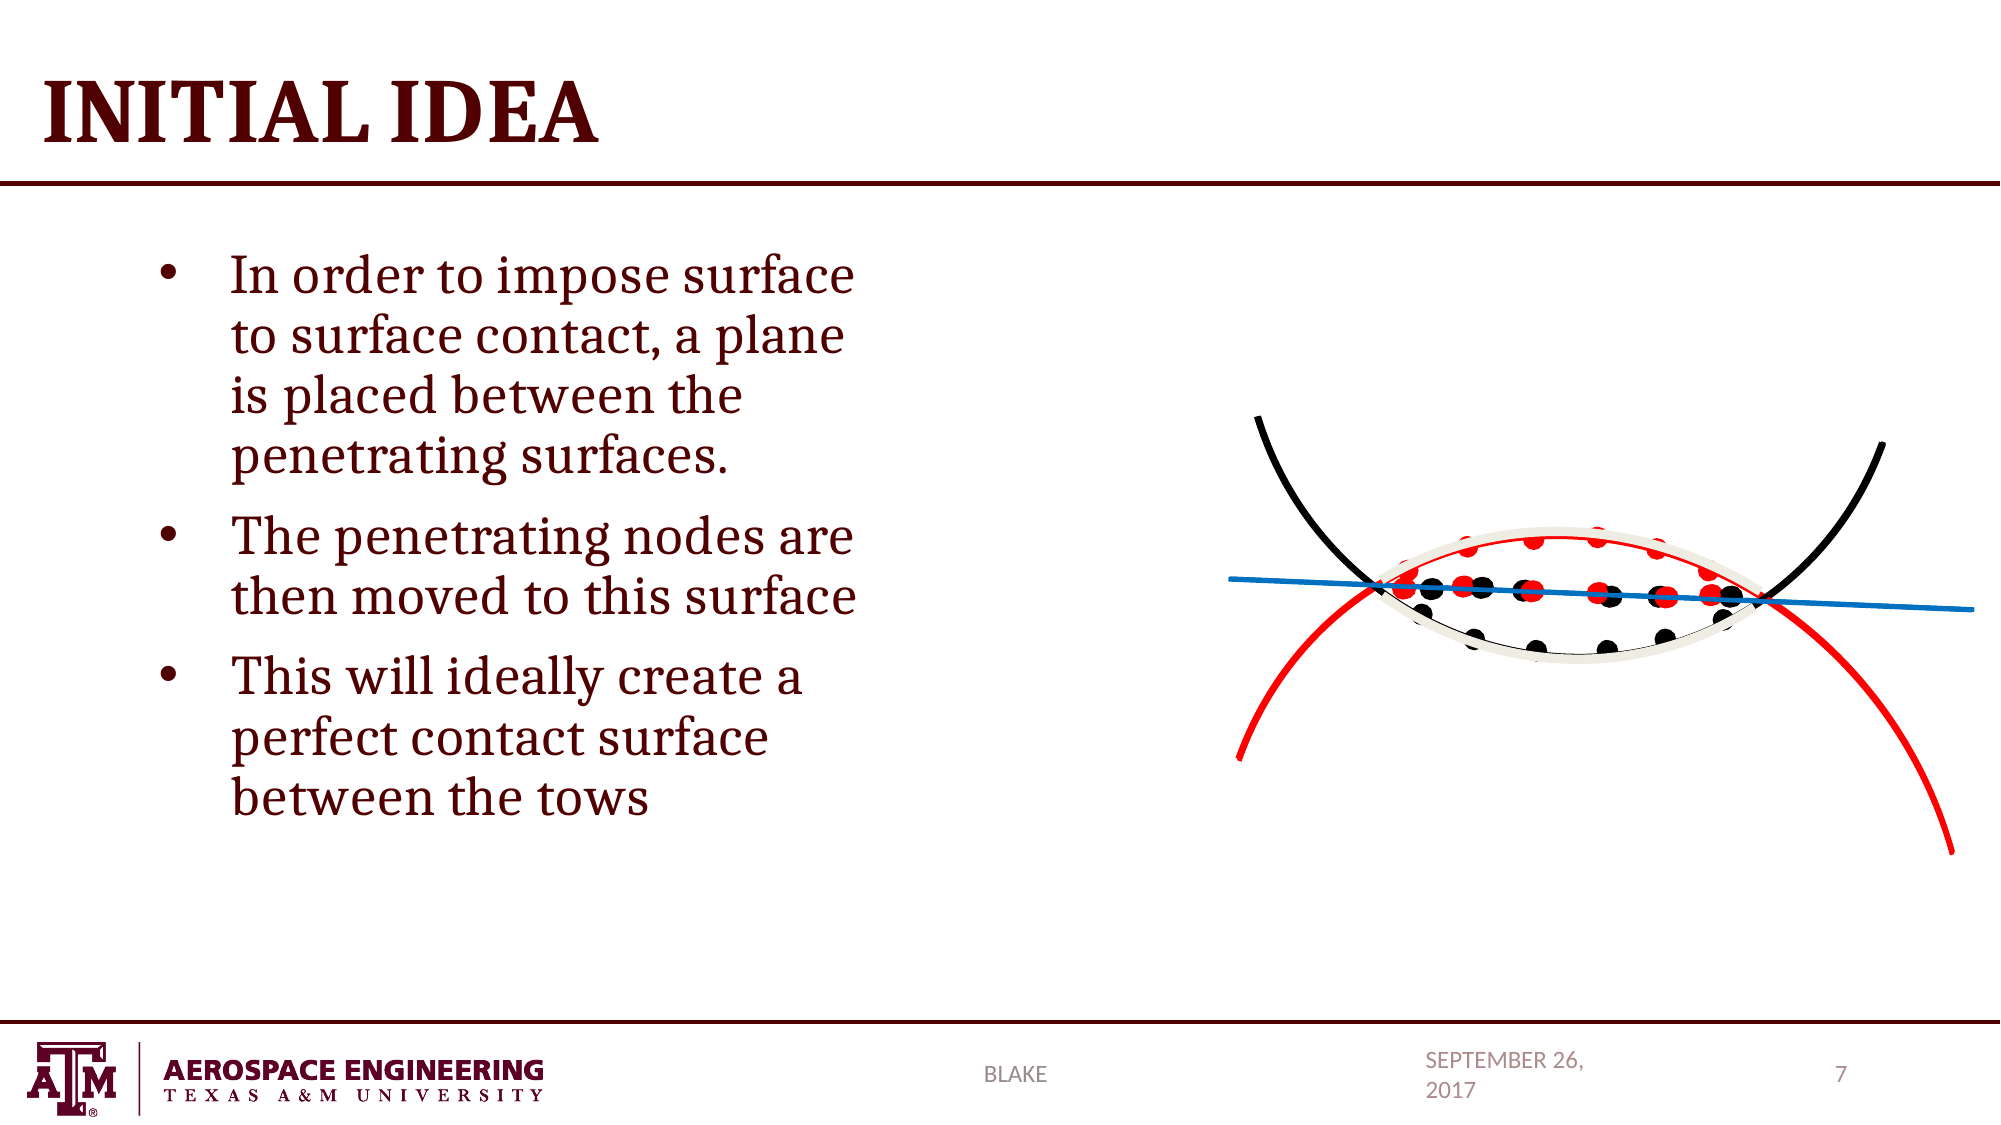

# Initial Idea

In order to impose surface to surface contact, a plane is placed between the penetrating surfaces.
The penetrating nodes are then moved to this surface
This will ideally create a perfect contact surface between the tows
blake
7
September 26, 2017